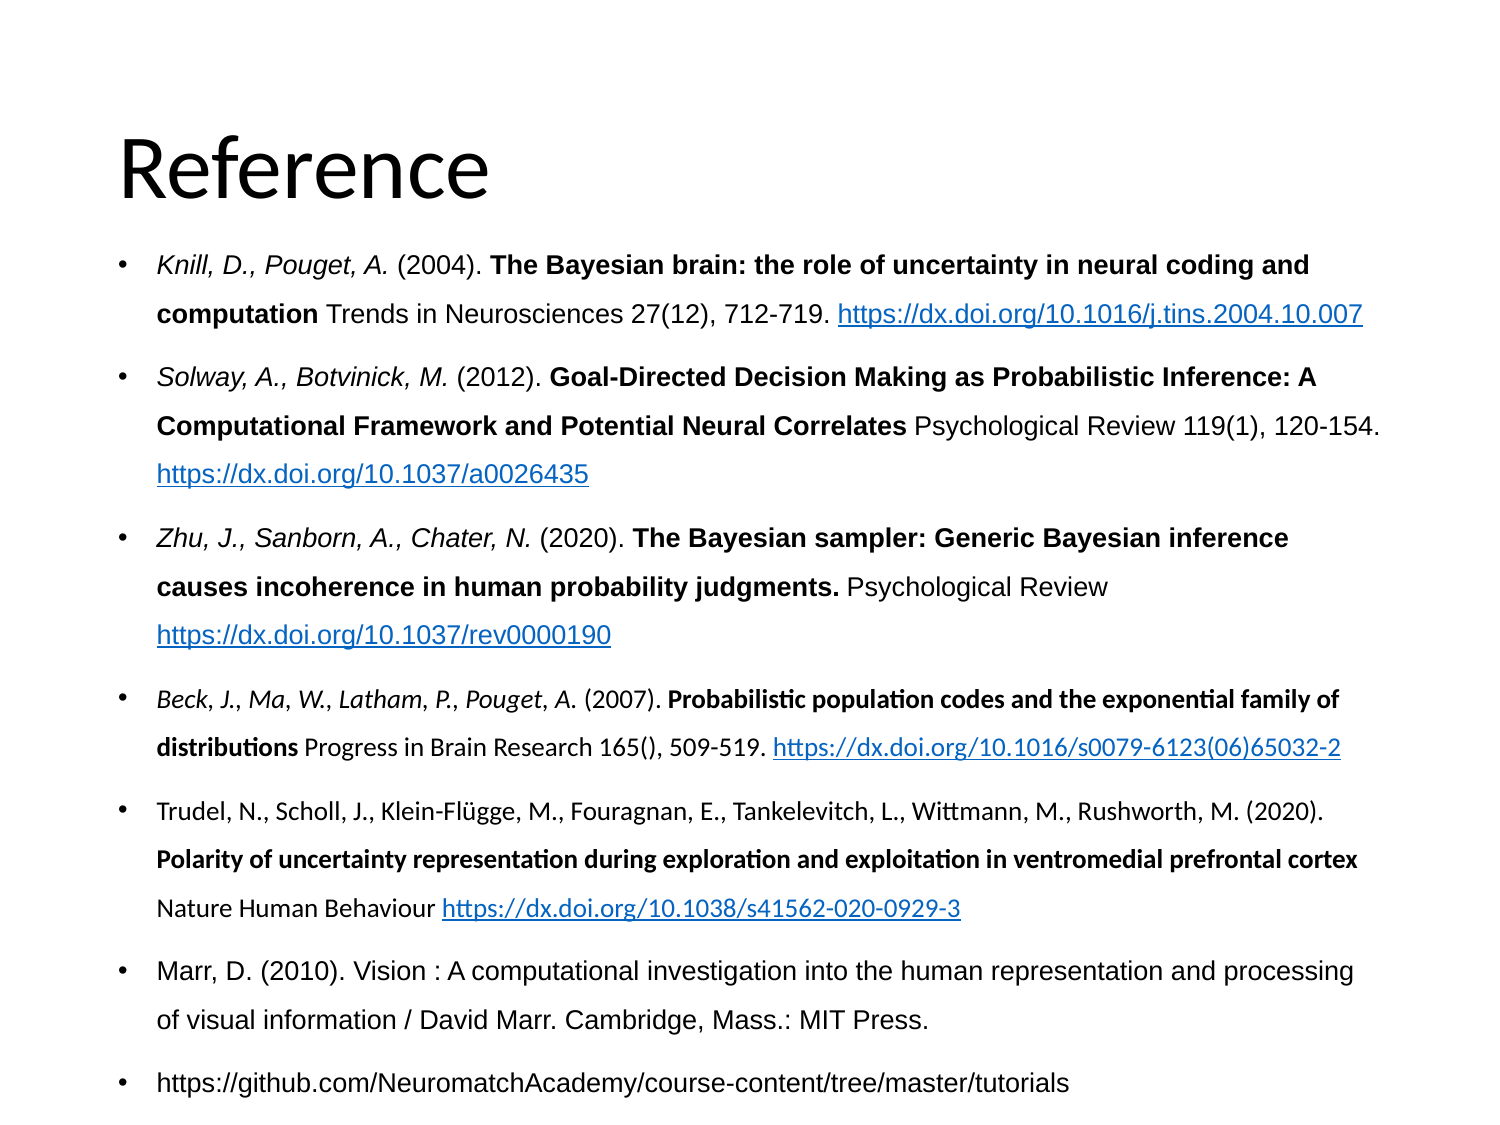

# Reference
Knill, D., Pouget, A. (2004). The Bayesian brain: the role of uncertainty in neural coding and computation Trends in Neurosciences 27(12), 712-719. https://dx.doi.org/10.1016/j.tins.2004.10.007
Solway, A., Botvinick, M. (2012). Goal-Directed Decision Making as Probabilistic Inference: A Computational Framework and Potential Neural Correlates Psychological Review 119(1), 120-154. https://dx.doi.org/10.1037/a0026435
Zhu, J., Sanborn, A., Chater, N. (2020). The Bayesian sampler: Generic Bayesian inference causes incoherence in human probability judgments. Psychological Review https://dx.doi.org/10.1037/rev0000190
Beck, J., Ma, W., Latham, P., Pouget, A. (2007). Probabilistic population codes and the exponential family of distributions Progress in Brain Research 165(), 509-519. https://dx.doi.org/10.1016/s0079-6123(06)65032-2
Trudel, N., Scholl, J., Klein-Flügge, M., Fouragnan, E., Tankelevitch, L., Wittmann, M., Rushworth, M. (2020). Polarity of uncertainty representation during exploration and exploitation in ventromedial prefrontal cortex Nature Human Behaviour https://dx.doi.org/10.1038/s41562-020-0929-3
Marr, D. (2010). Vision : A computational investigation into the human representation and processing of visual information / David Marr. Cambridge, Mass.: MIT Press.
https://github.com/NeuromatchAcademy/course-content/tree/master/tutorials